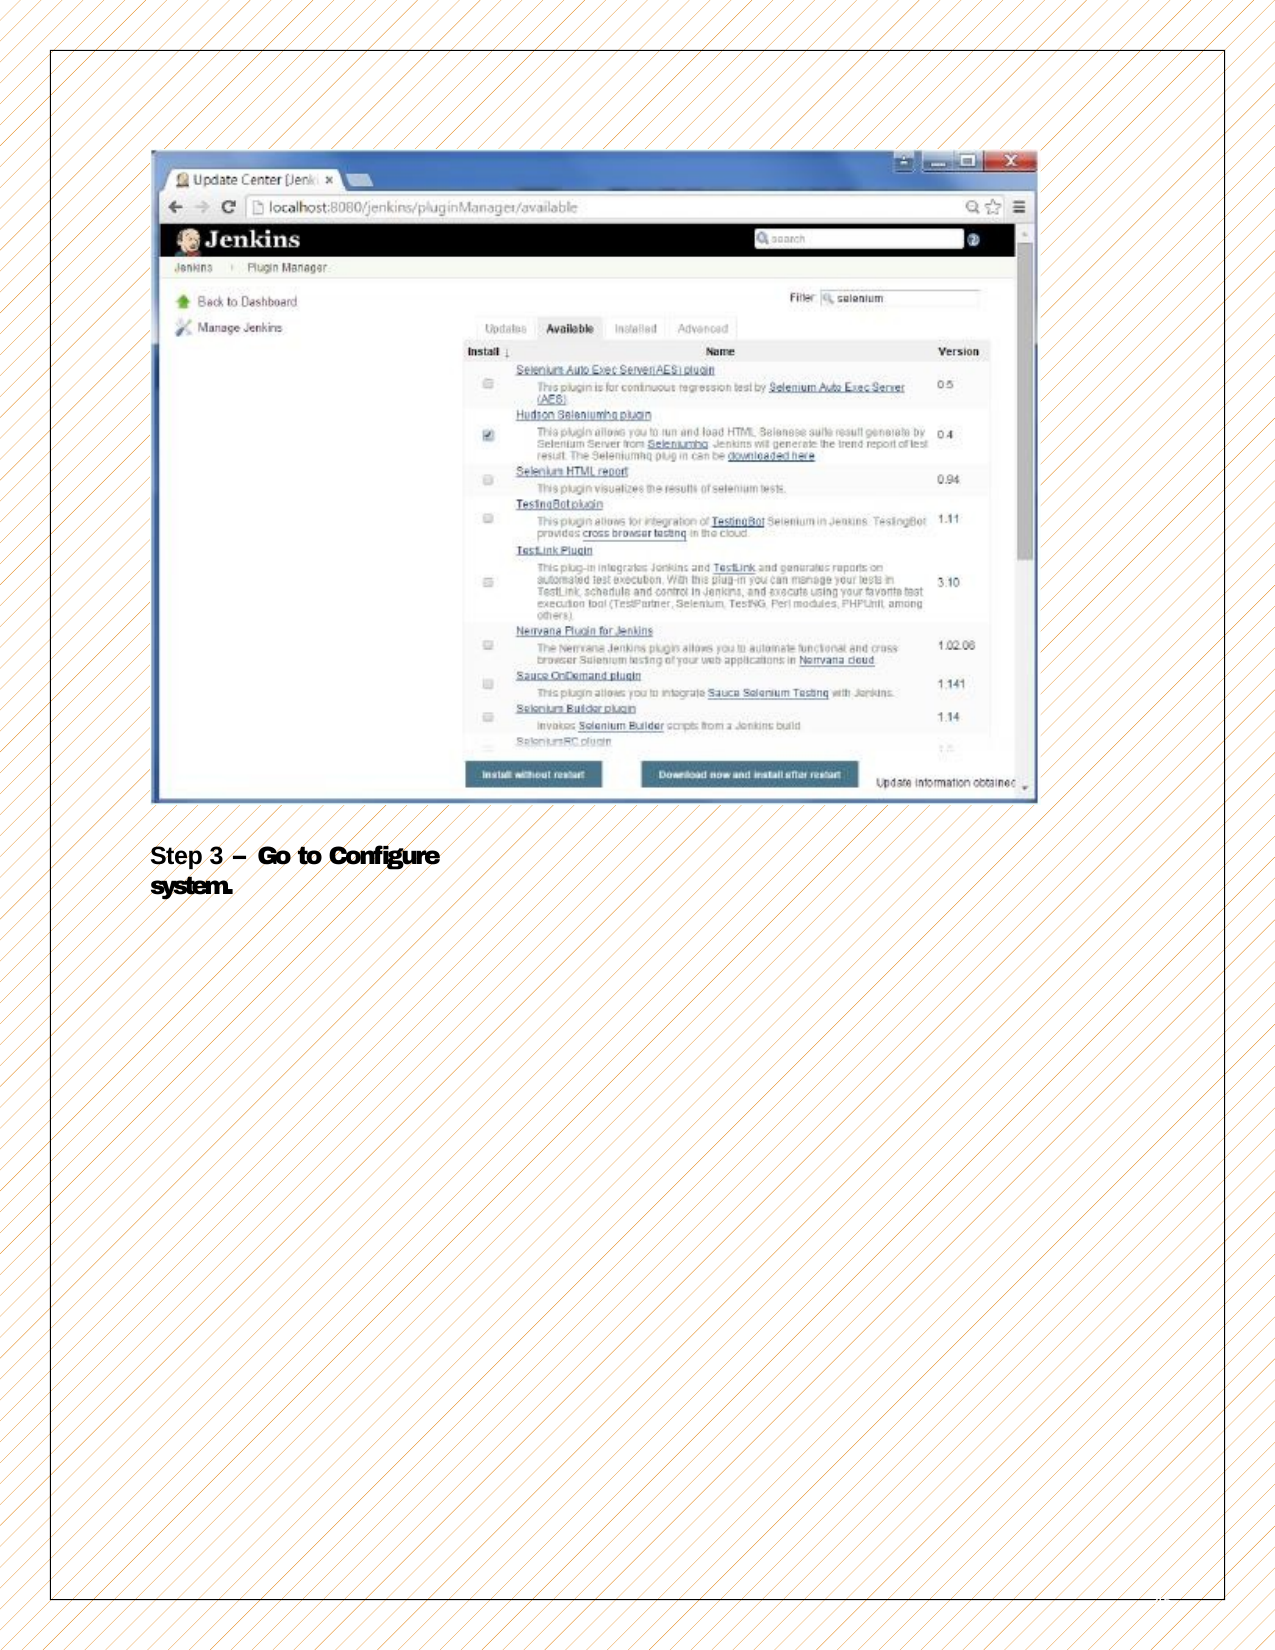

Step 3 − Go to Configure system.
45